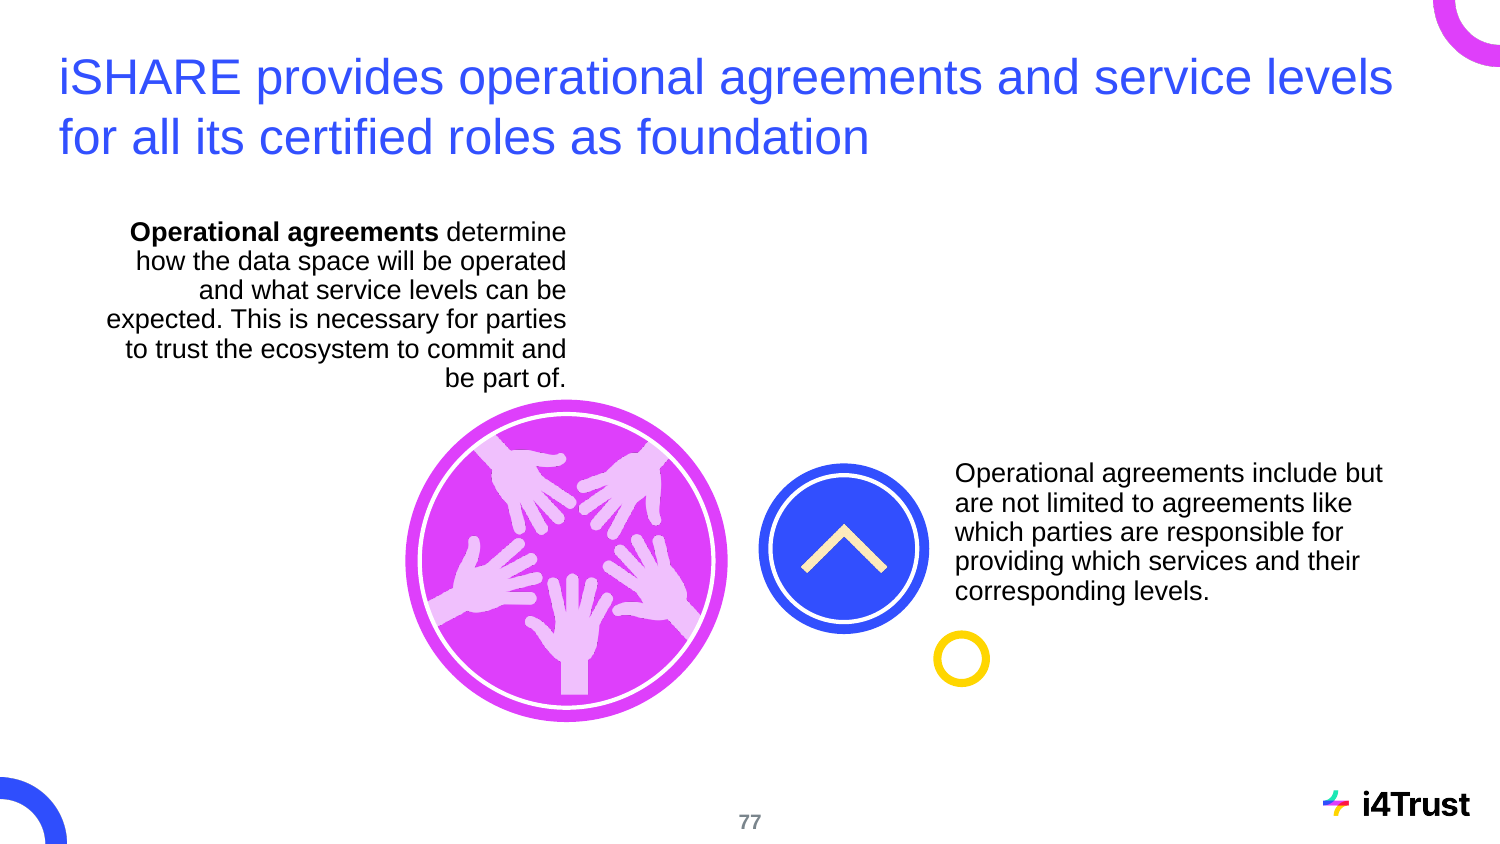

# iSHARE provides operational agreements and service levels for all its certified roles as foundation
Operational agreements determine how the data space will be operated and what service levels can be expected. This is necessary for parties to trust the ecosystem to commit and be part of.

Operational agreements include but are not limited to agreements like which parties are responsible for providing which services and their corresponding levels.

77